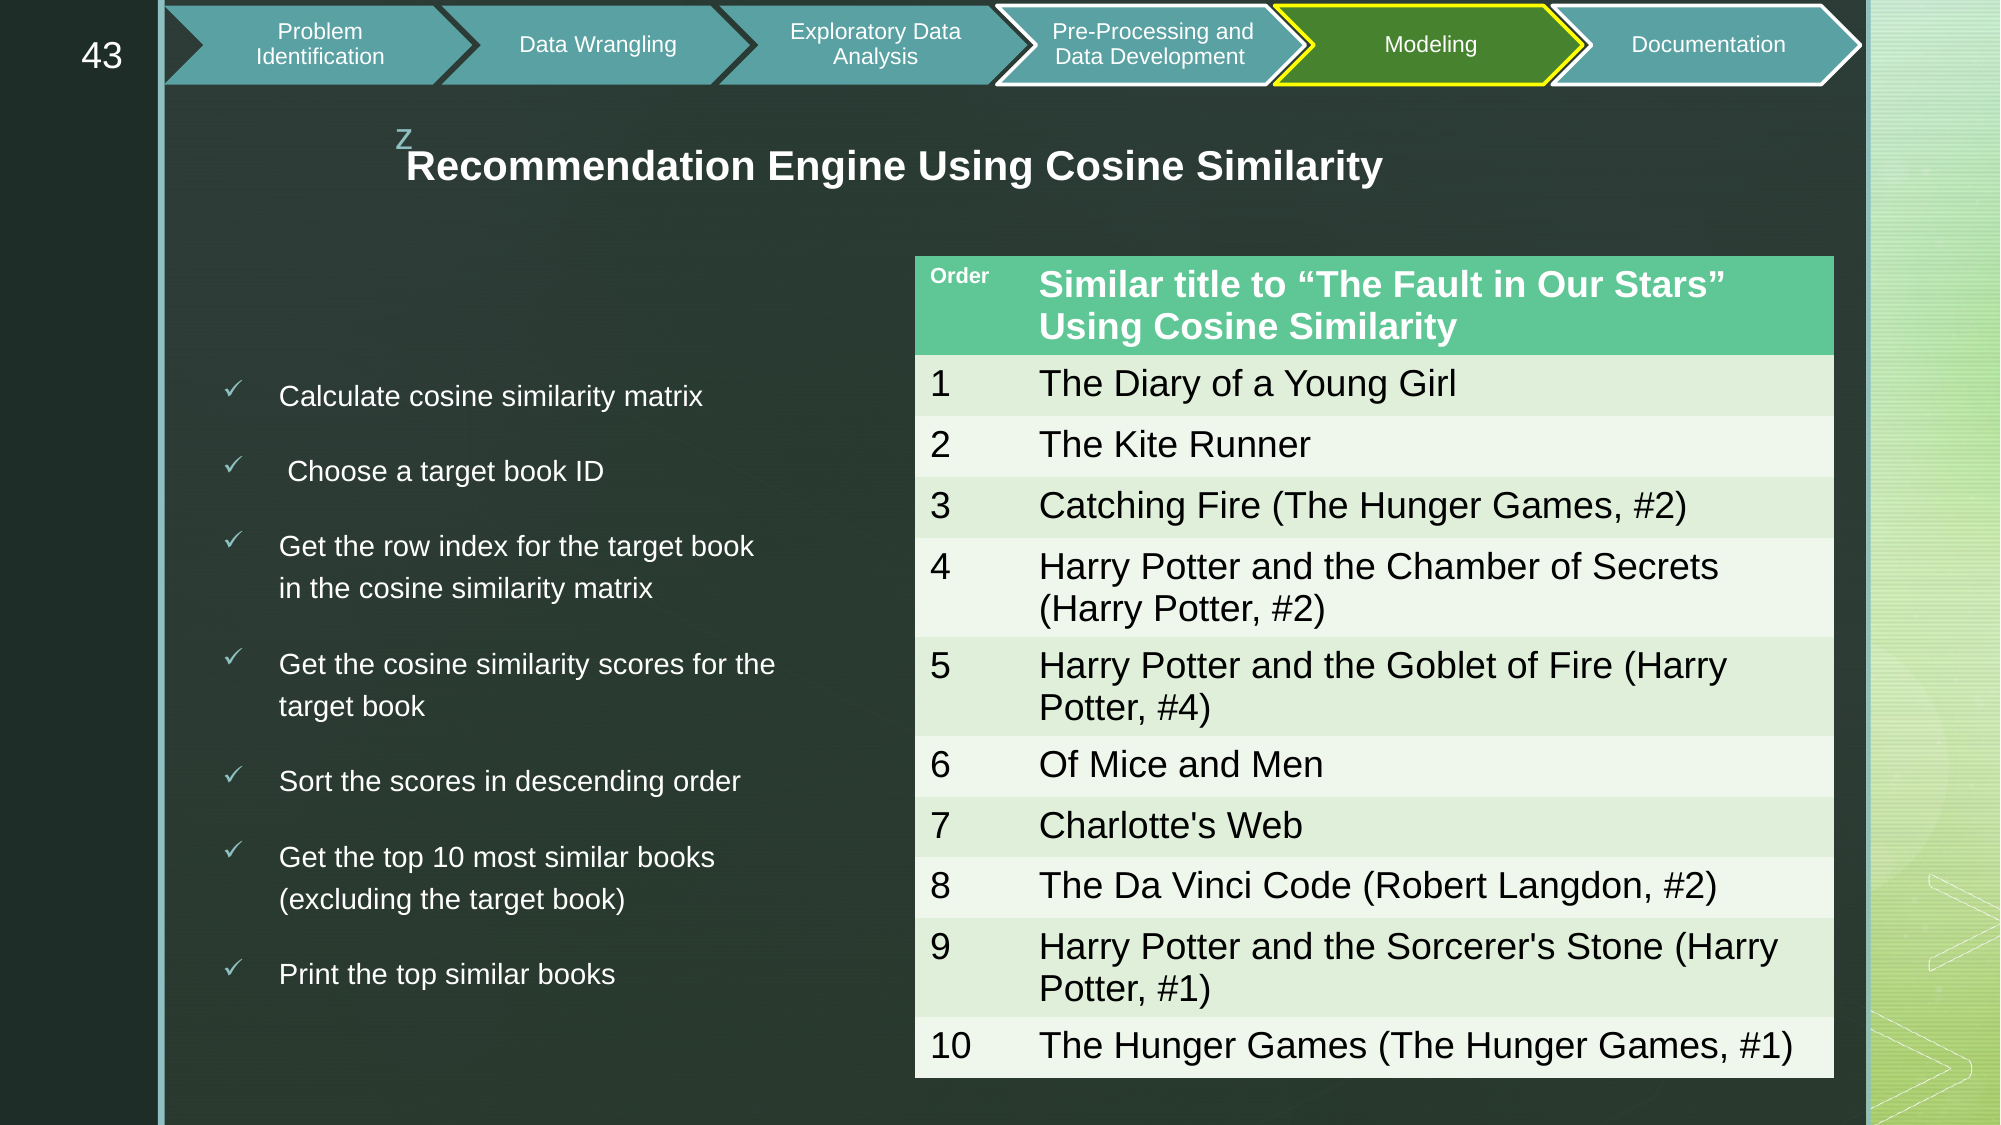

Problem Identification
Data Wrangling
Exploratory Data Analysis
Pre-Processing and Data Development
Modeling
Documentation
43
Recommendation Engine Using Cosine Similarity

| Order | Similar title to “The Fault in Our Stars” Using Cosine Similarity |
| --- | --- |
| 1 | The Diary of a Young Girl |
| 2 | The Kite Runner |
| 3 | Catching Fire (The Hunger Games, #2) |
| 4 | Harry Potter and the Chamber of Secrets (Harry Potter, #2) |
| 5 | Harry Potter and the Goblet of Fire (Harry Potter, #4) |
| 6 | Of Mice and Men |
| 7 | Charlotte's Web |
| 8 | The Da Vinci Code (Robert Langdon, #2) |
| 9 | Harry Potter and the Sorcerer's Stone (Harry Potter, #1) |
| 10 | The Hunger Games (The Hunger Games, #1) |
Calculate cosine similarity matrix
 Choose a target book ID
Get the row index for the target book in the cosine similarity matrix
Get the cosine similarity scores for the target book
Sort the scores in descending order
Get the top 10 most similar books (excluding the target book)
Print the top similar books